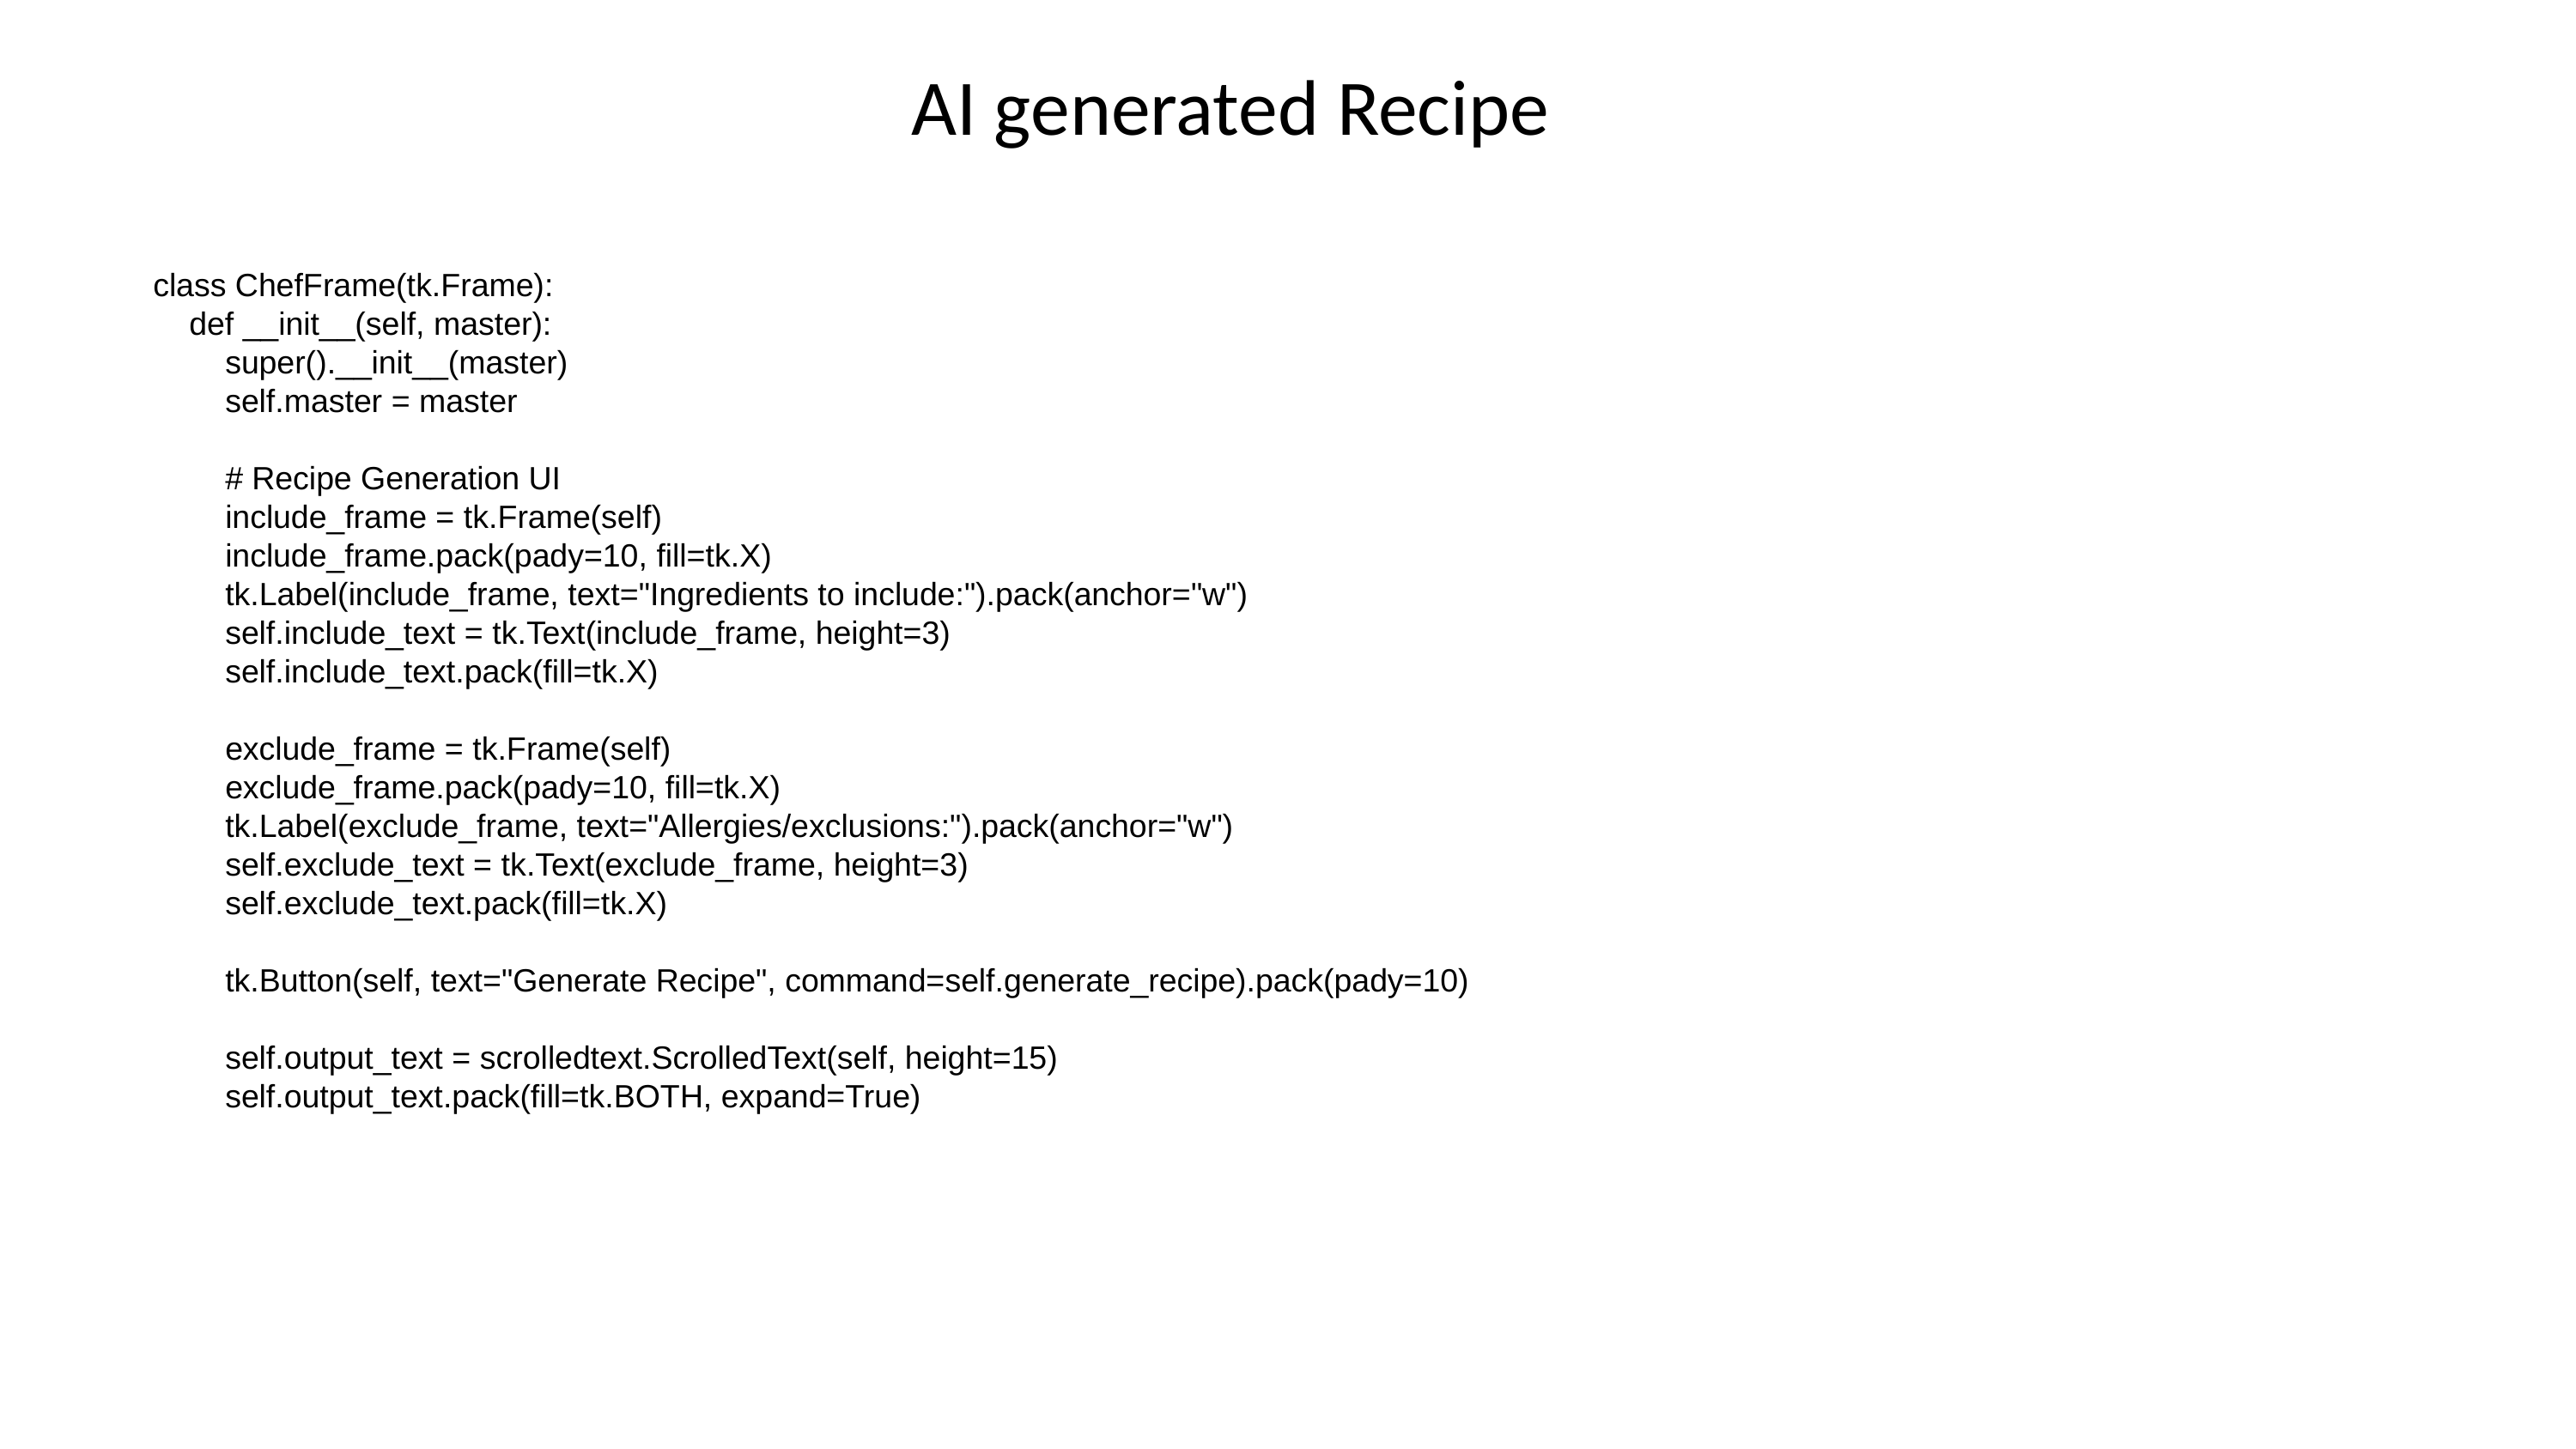

# AI generated Recipe
class ChefFrame(tk.Frame):
    def __init__(self, master):
        super().__init__(master)
        self.master = master

        # Recipe Generation UI
        include_frame = tk.Frame(self)
        include_frame.pack(pady=10, fill=tk.X)
        tk.Label(include_frame, text="Ingredients to include:").pack(anchor="w")
        self.include_text = tk.Text(include_frame, height=3)
        self.include_text.pack(fill=tk.X)
        exclude_frame = tk.Frame(self)
        exclude_frame.pack(pady=10, fill=tk.X)
        tk.Label(exclude_frame, text="Allergies/exclusions:").pack(anchor="w")
        self.exclude_text = tk.Text(exclude_frame, height=3)
        self.exclude_text.pack(fill=tk.X)
        tk.Button(self, text="Generate Recipe", command=self.generate_recipe).pack(pady=10)

        self.output_text = scrolledtext.ScrolledText(self, height=15)
        self.output_text.pack(fill=tk.BOTH, expand=True)